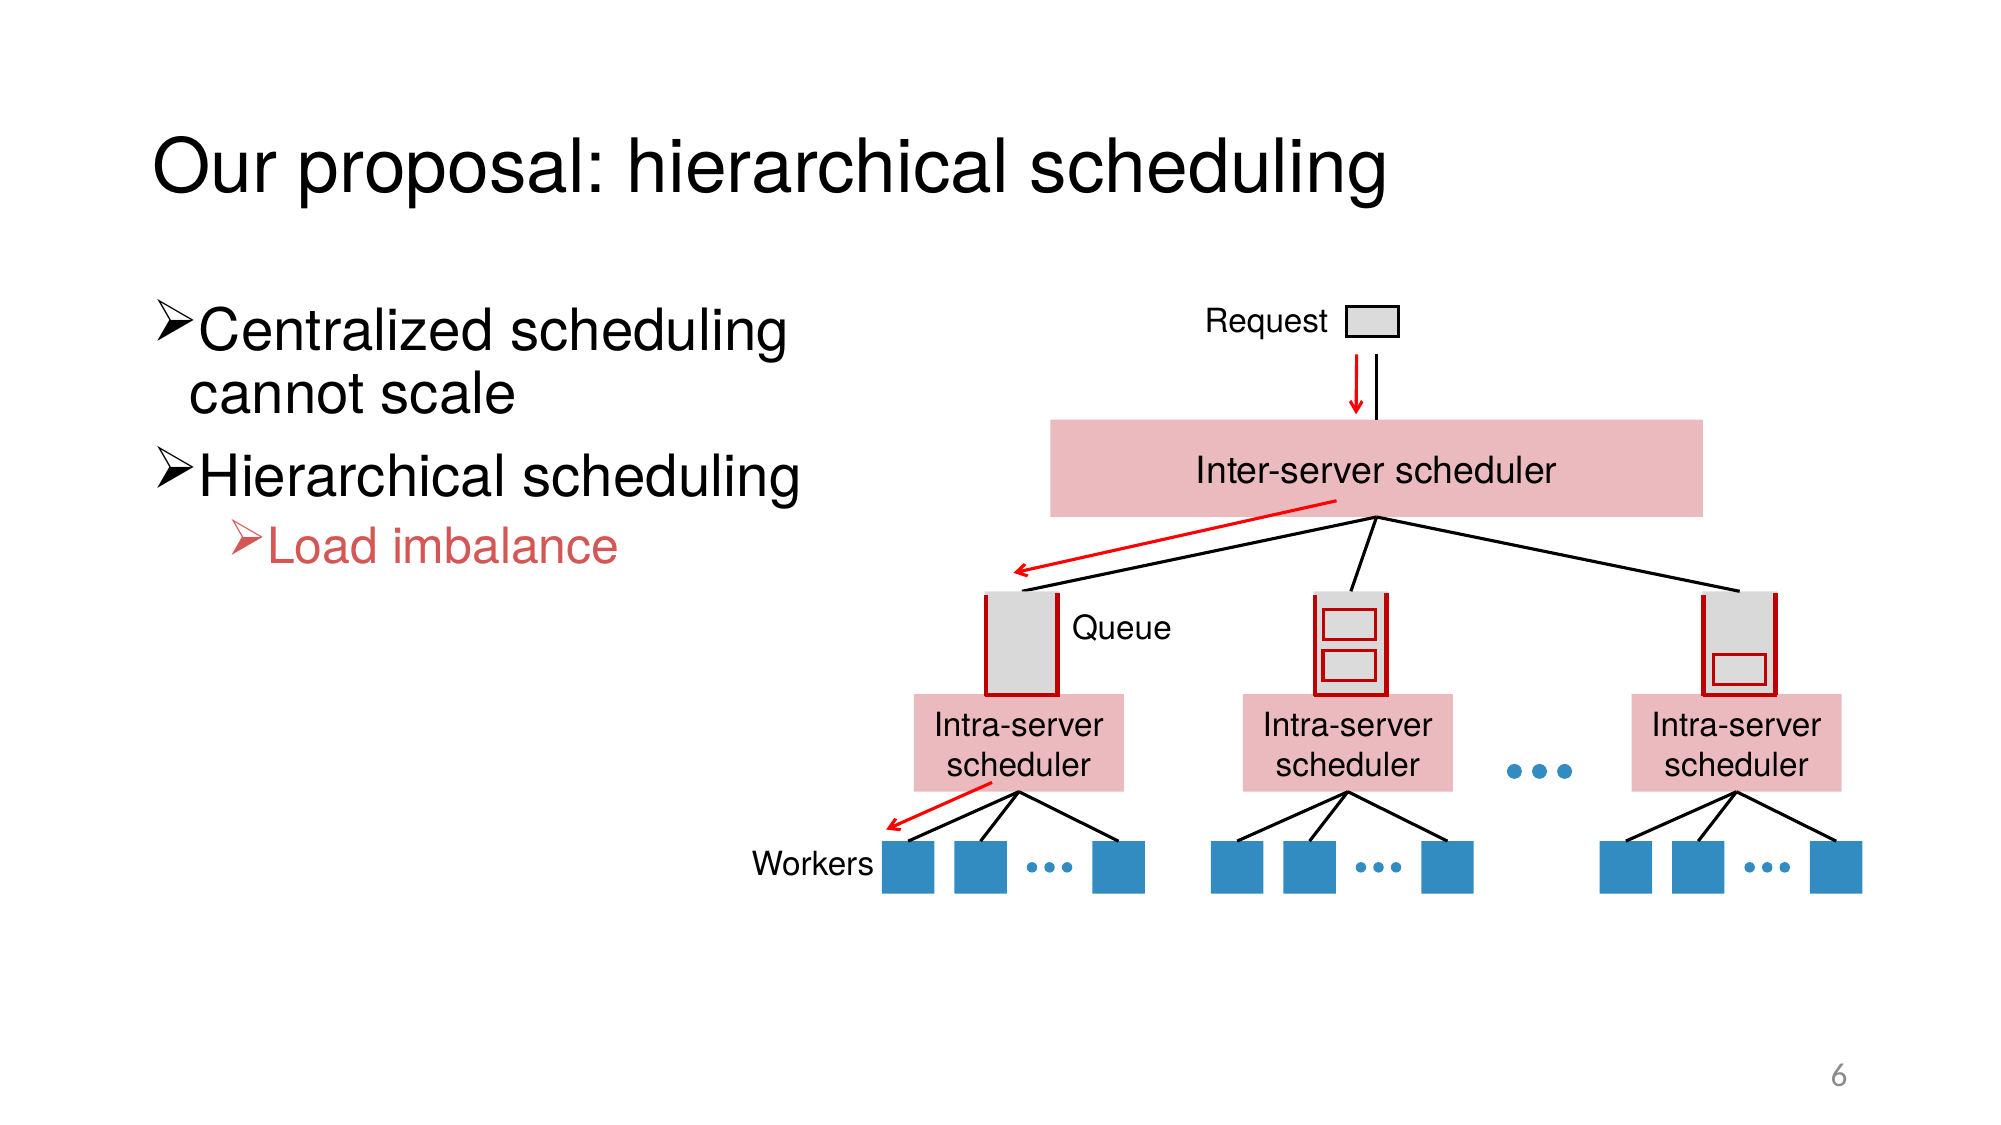

# Our proposal: hierarchical scheduling
Centralized scheduling cannot scale
Hierarchical scheduling
Load imbalance

Request

Inter-server scheduler

Queue

Intra-server scheduler
Intra-server scheduler
Intra-server scheduler

Workers

6